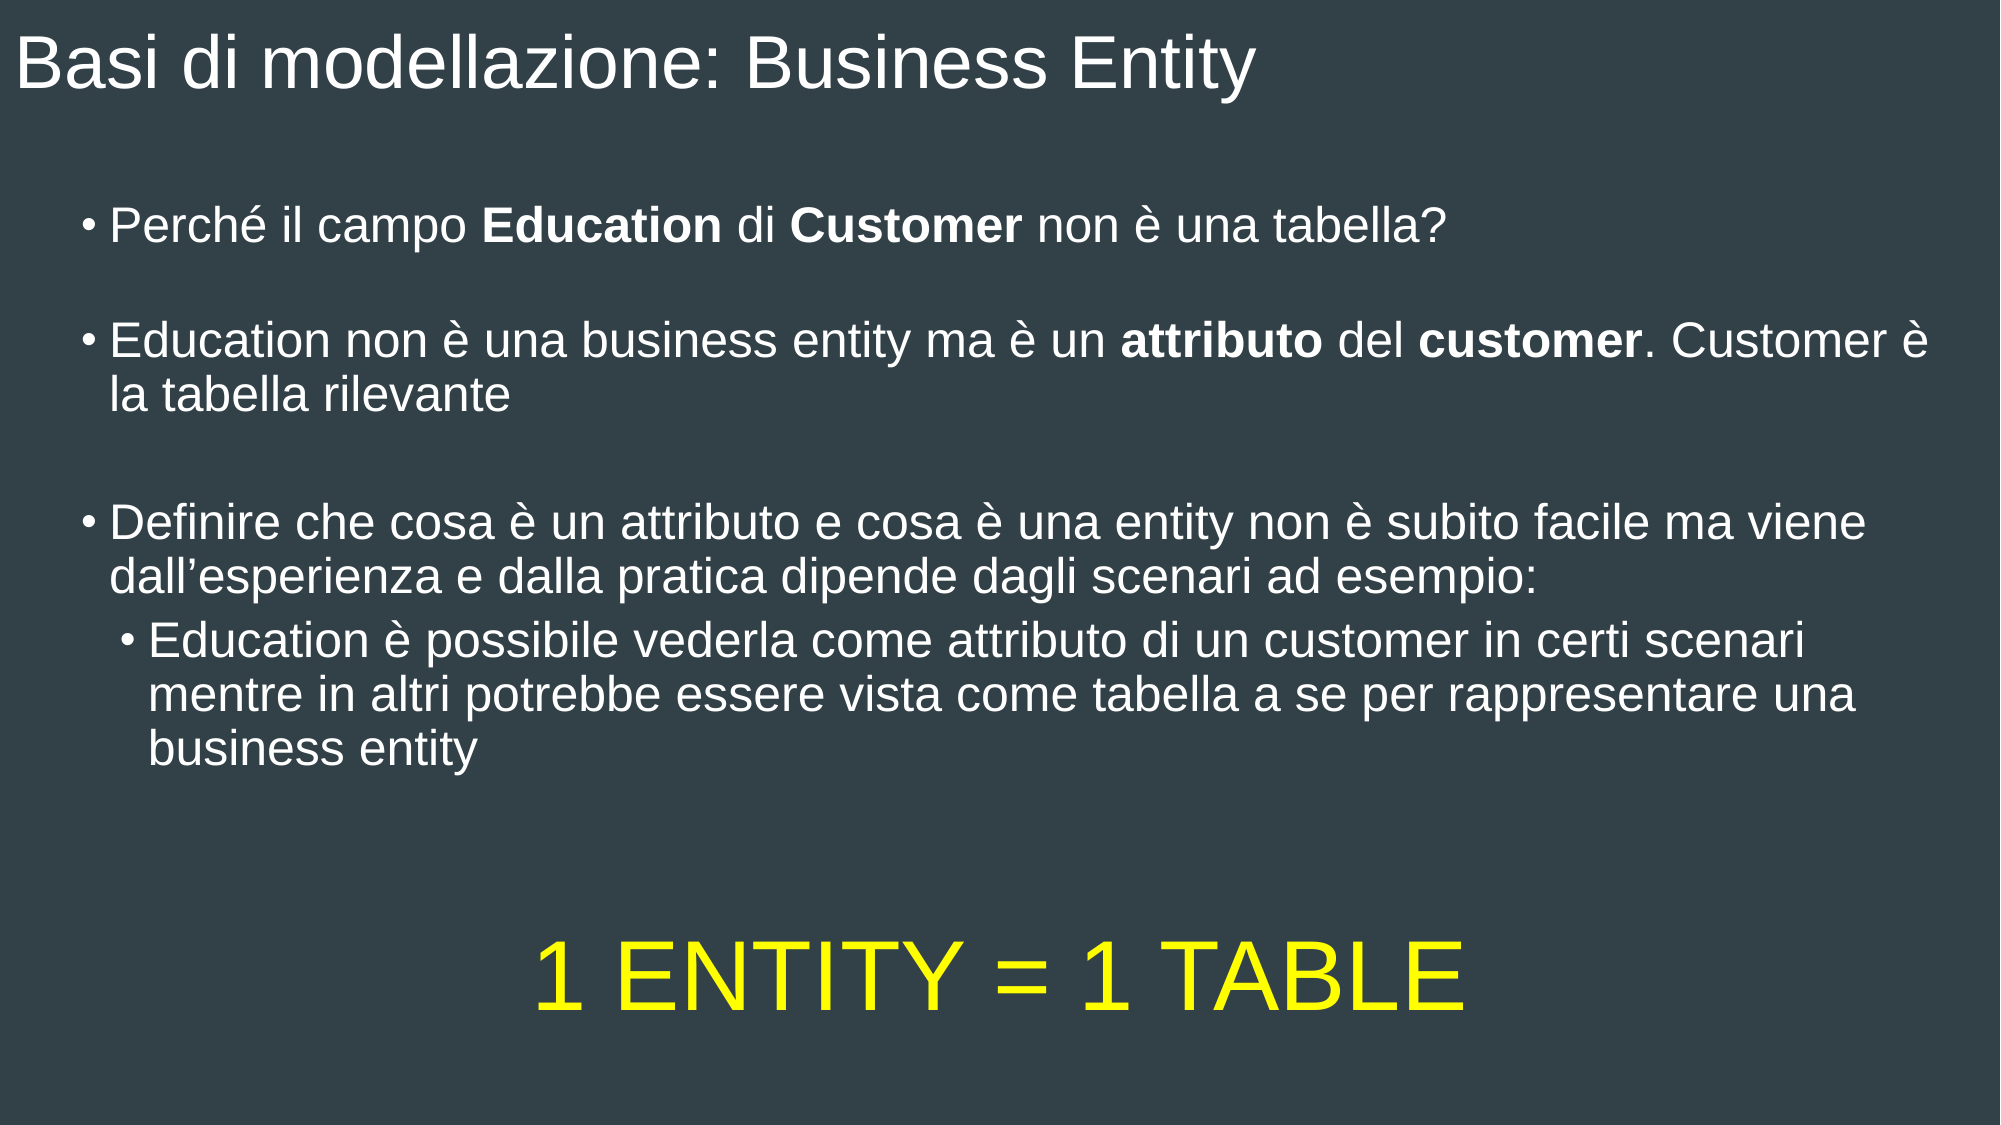

Basi di modellazione: Business Entity
Perché il campo Education di Customer non è una tabella?

Education non è una business entity ma è un attributo del customer. Customer è la tabella rilevante

Definire che cosa è un attributo e cosa è una entity non è subito facile ma viene dall’esperienza e dalla pratica dipende dagli scenari ad esempio:
Education è possibile vederla come attributo di un customer in certi scenari mentre in altri potrebbe essere vista come tabella a se per rappresentare una business entity

			1 ENTITY = 1 TABLE

© 2019 Microsoft. All rights reserved.